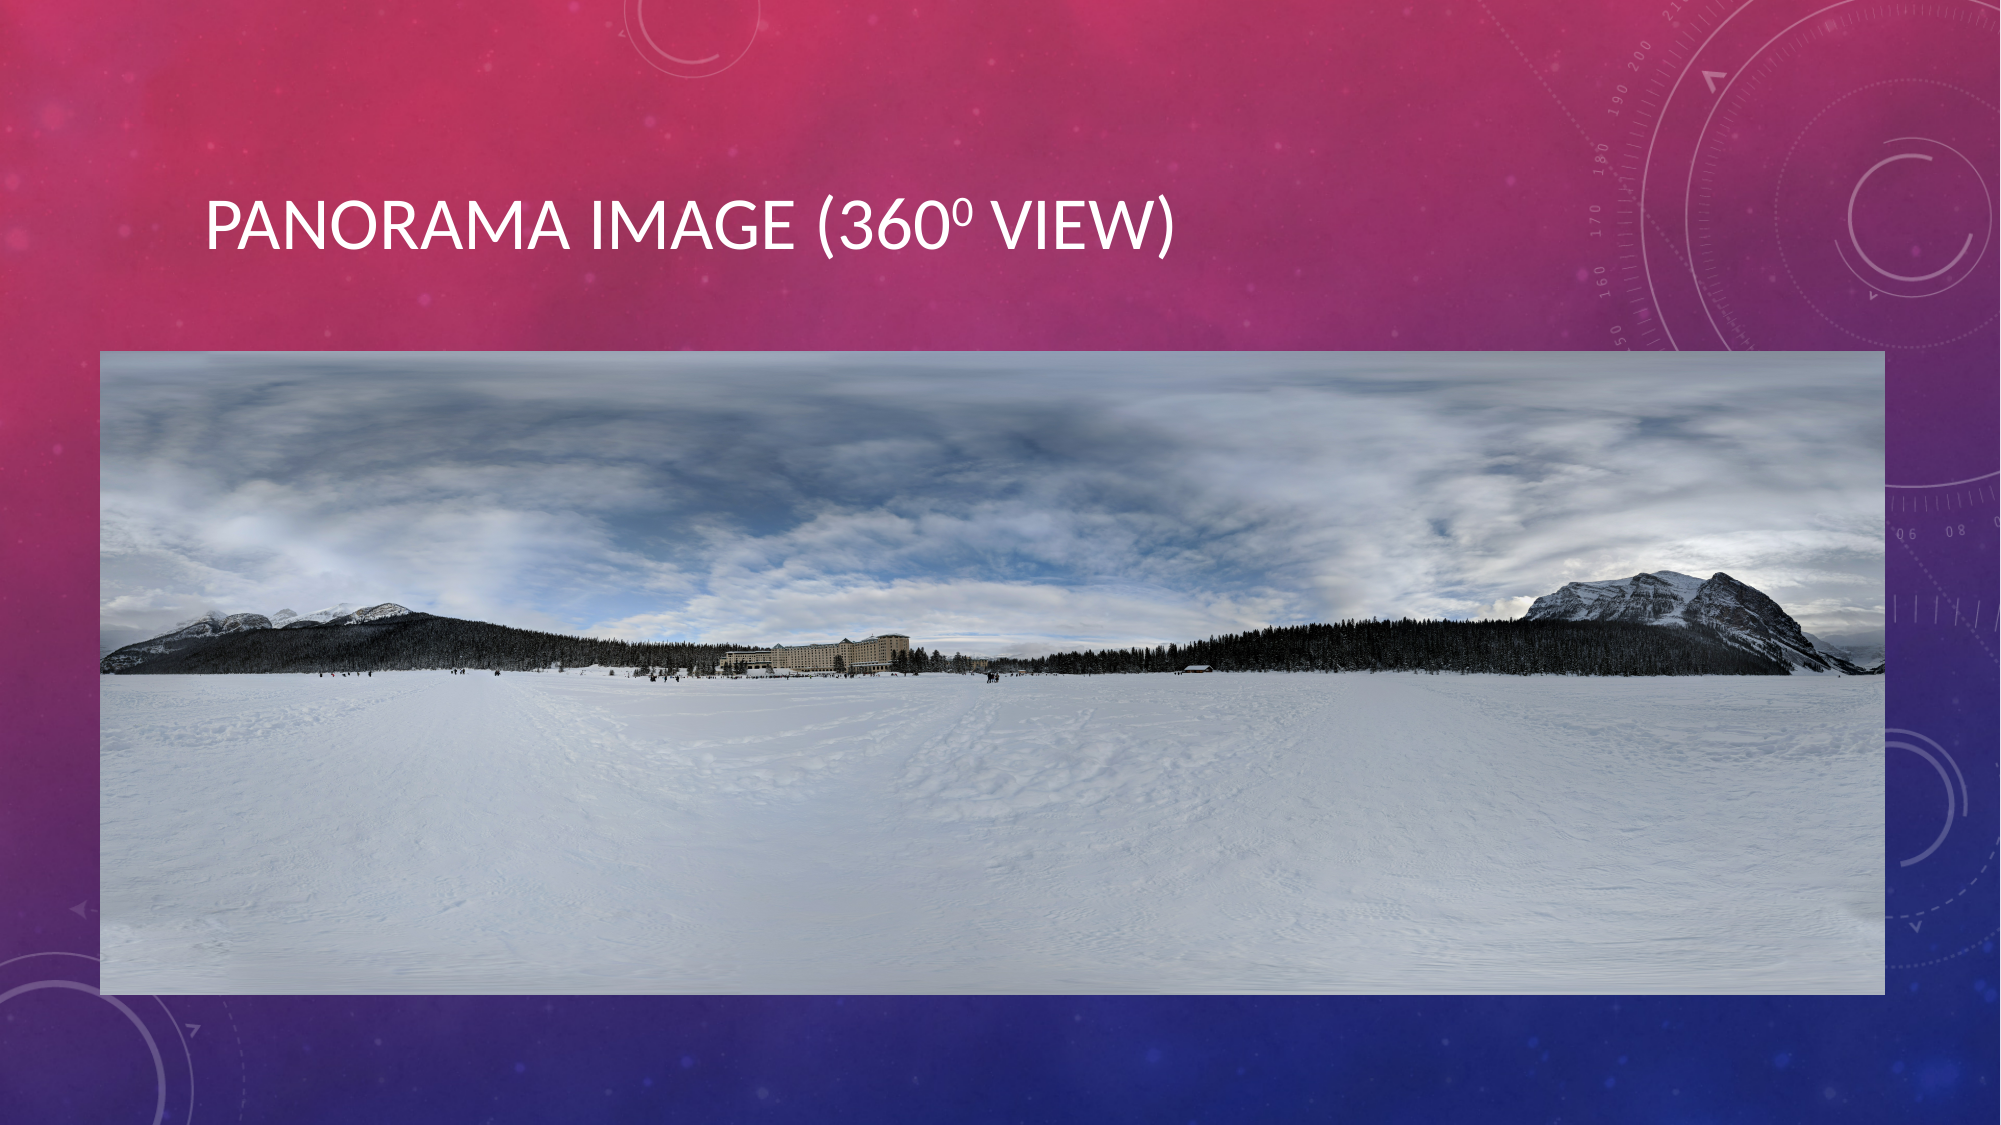

# PANORAMA IMAGE (3600 View)

[unsupported chart]